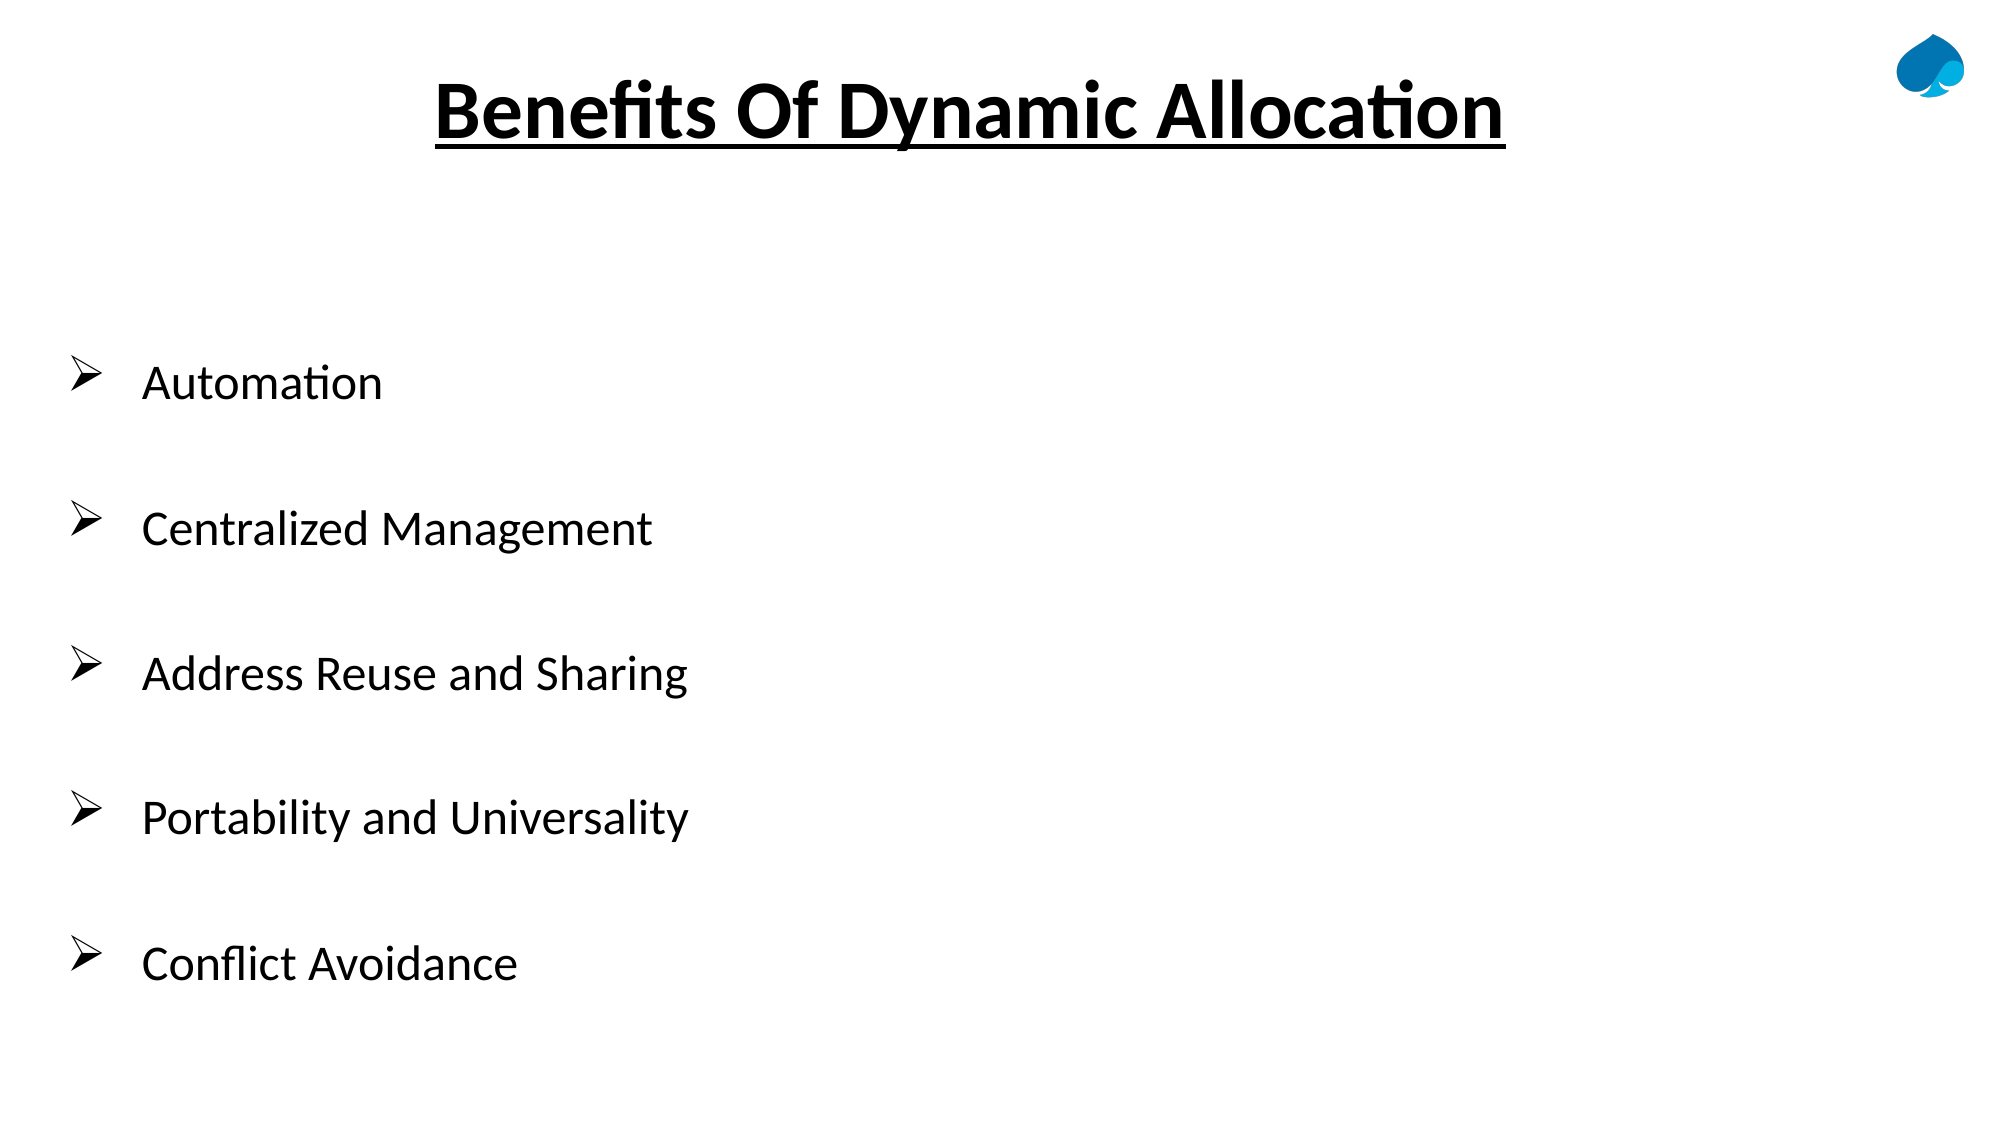

# Benefits Of Dynamic Allocation
Automation

Centralized Management

Address Reuse and Sharing

Portability and Universality

Conflict Avoidance